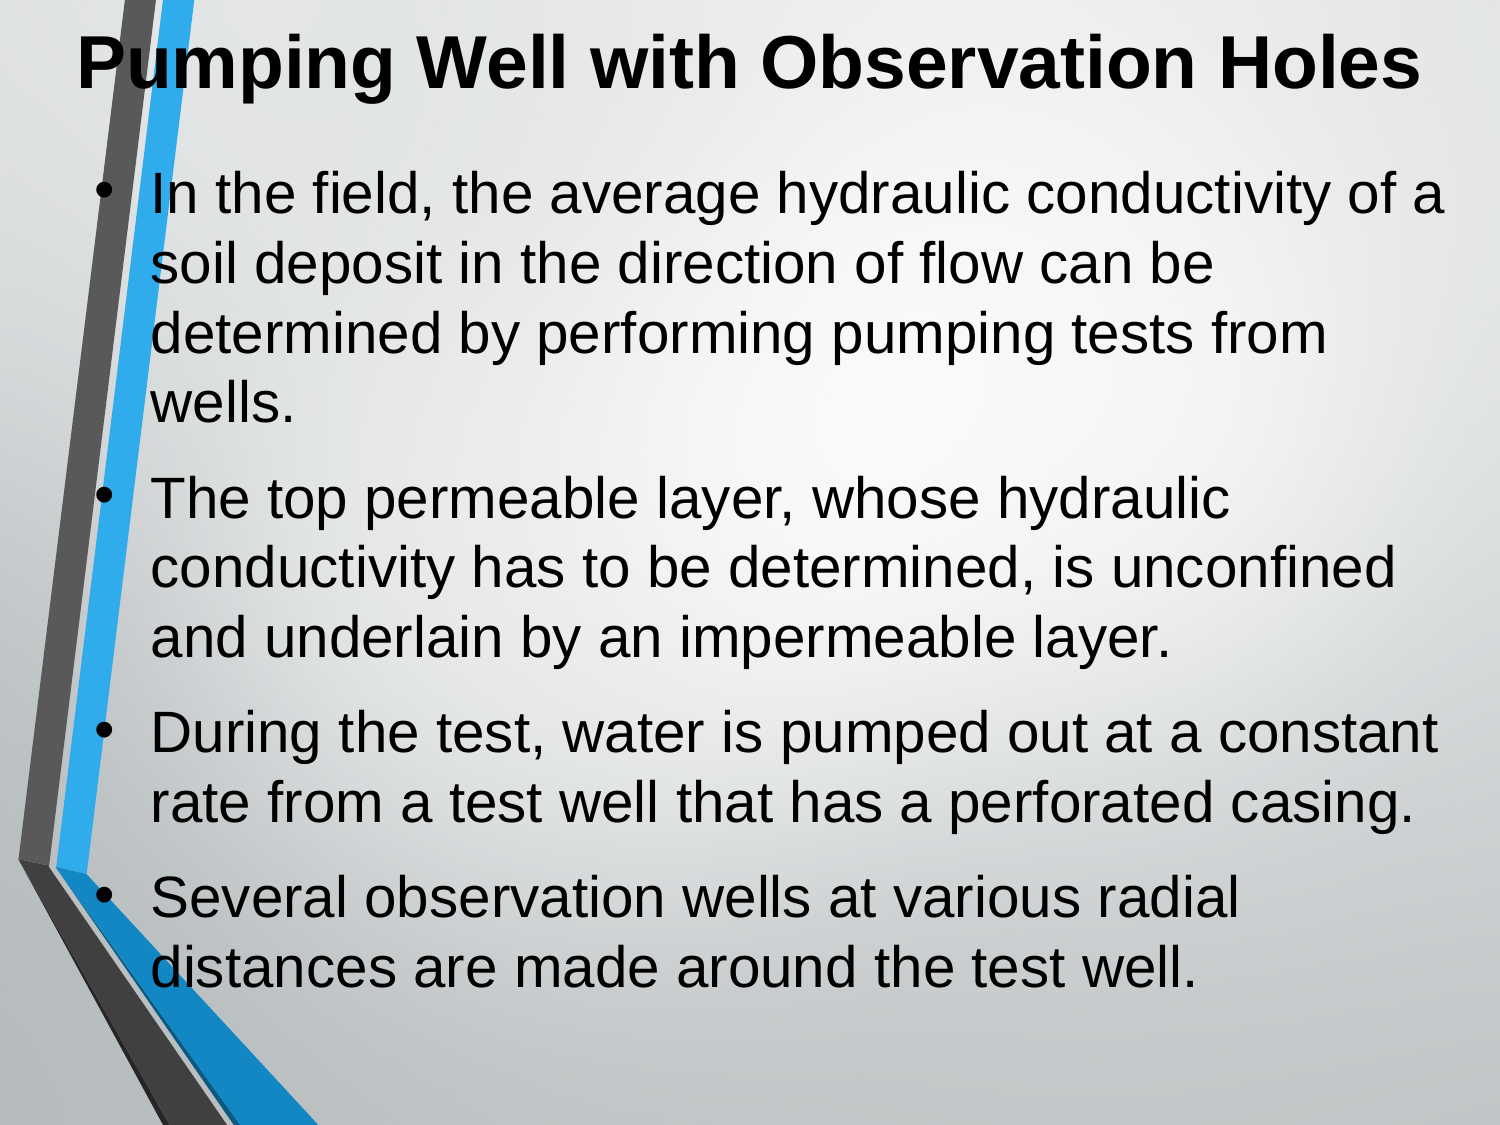

# Pumping Well with Observation Holes
In the field, the average hydraulic conductivity of a soil deposit in the direction of flow can be determined by performing pumping tests from wells.
The top permeable layer, whose hydraulic conductivity has to be determined, is unconfined and underlain by an impermeable layer.
During the test, water is pumped out at a constant rate from a test well that has a perforated casing.
Several observation wells at various radial distances are made around the test well.